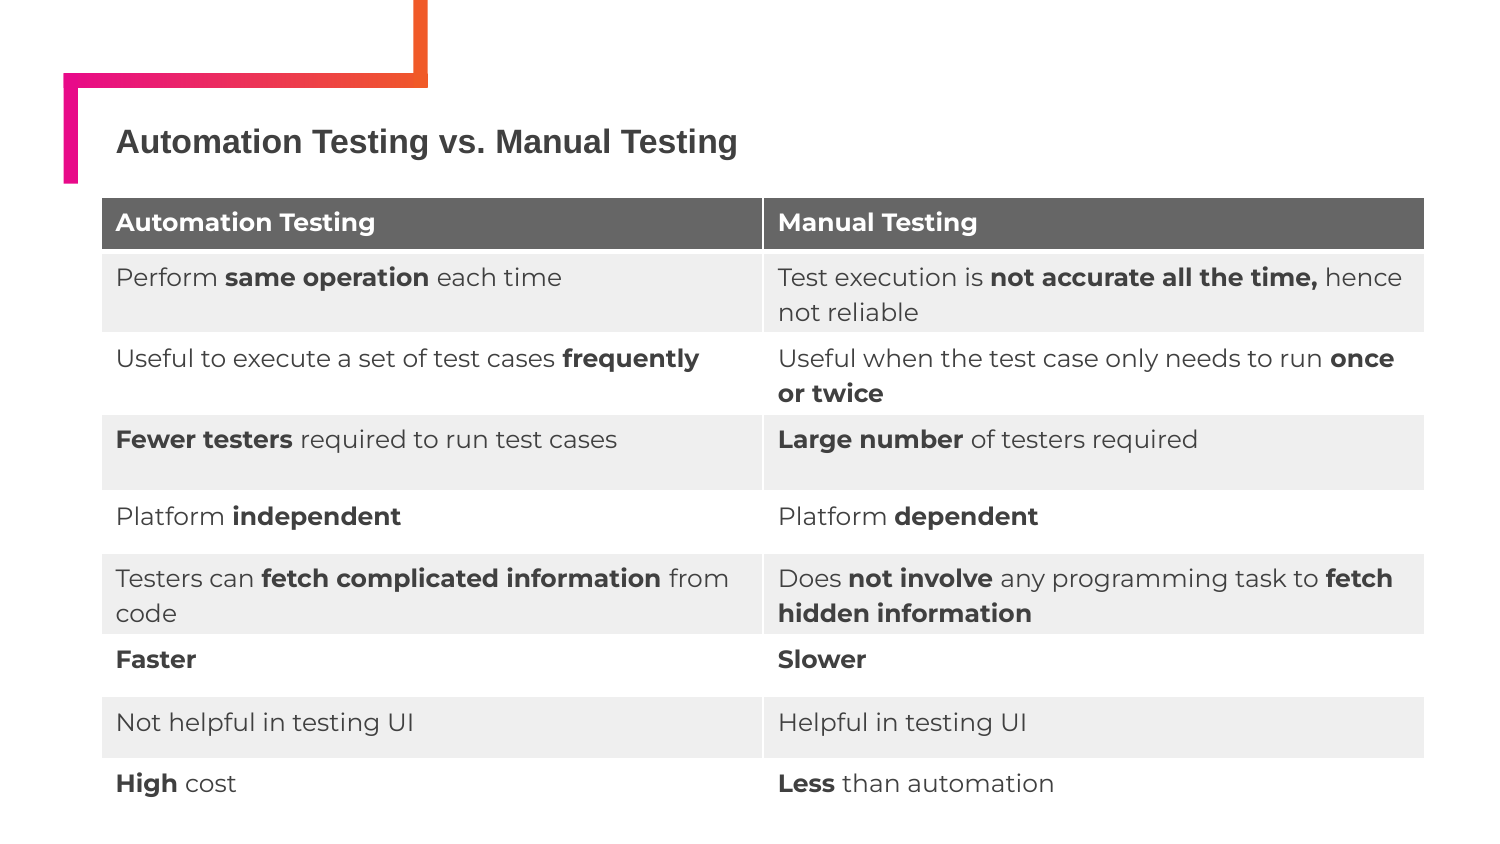

# Automation Testing vs. Manual Testing
| Automation Testing | Manual Testing |
| --- | --- |
| Perform same operation each time | Test execution is not accurate all the time, hence not reliable |
| Useful to execute a set of test cases frequently | Useful when the test case only needs to run once or twice |
| Fewer testers required to run test cases | Large number of testers required |
| Platform independent | Platform dependent |
| Testers can fetch complicated information from code | Does not involve any programming task to fetch hidden information |
| Faster | Slower |
| Not helpful in testing UI | Helpful in testing UI |
| High cost | Less than automation |